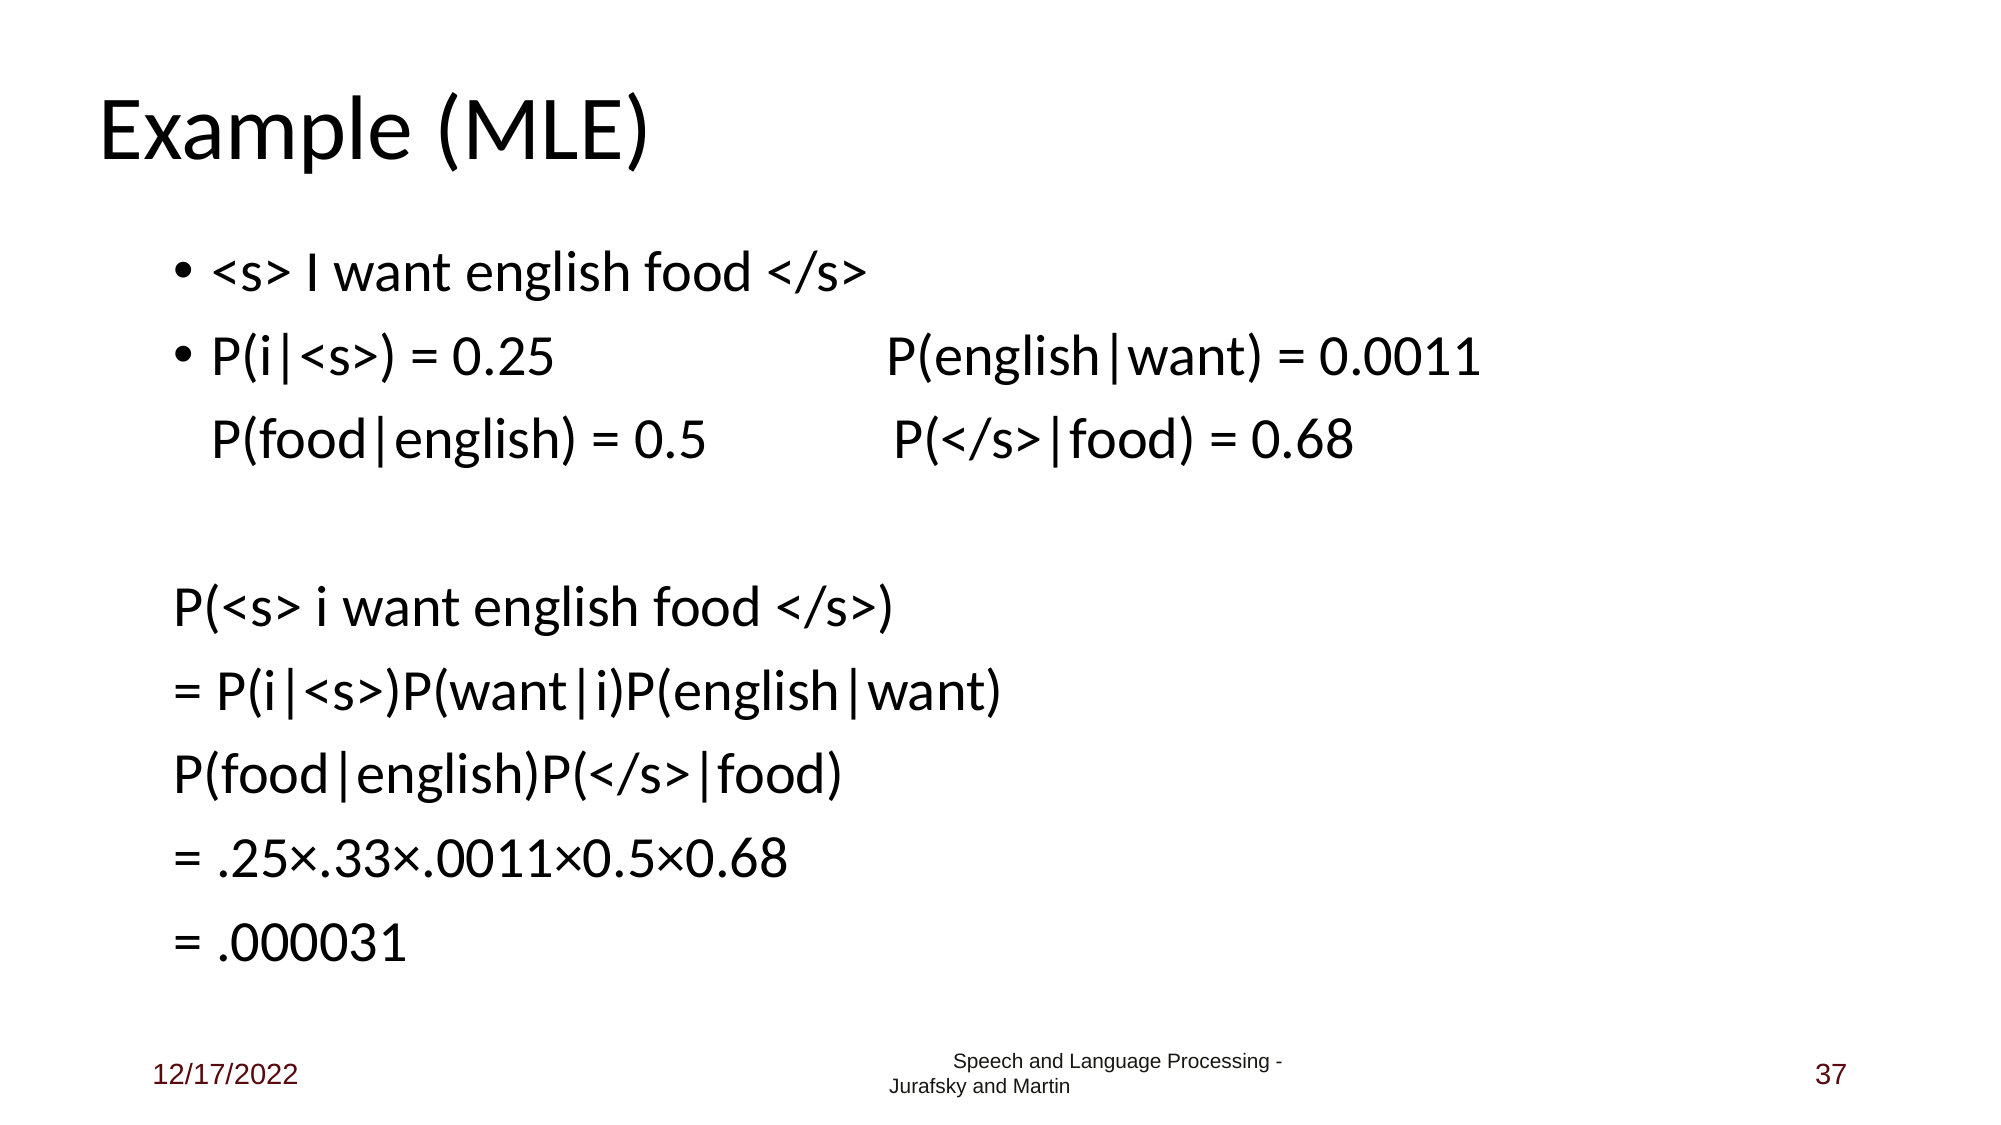

# Example (MLE)
<s> I want english food </s>
P(i|<s>) = 0.25                         P(english|want) = 0.0011
	P(food|english) = 0.5              P(</s>|food) = 0.68

P(<s> i want english food </s>)
= P(i|<s>)P(want|i)P(english|want)
P(food|english)P(</s>|food)
= .25×.33×.0011×0.5×0.68
= .000031

12/17/2022
                                         Speech and Language Processing - Jurafsky and Martin
37